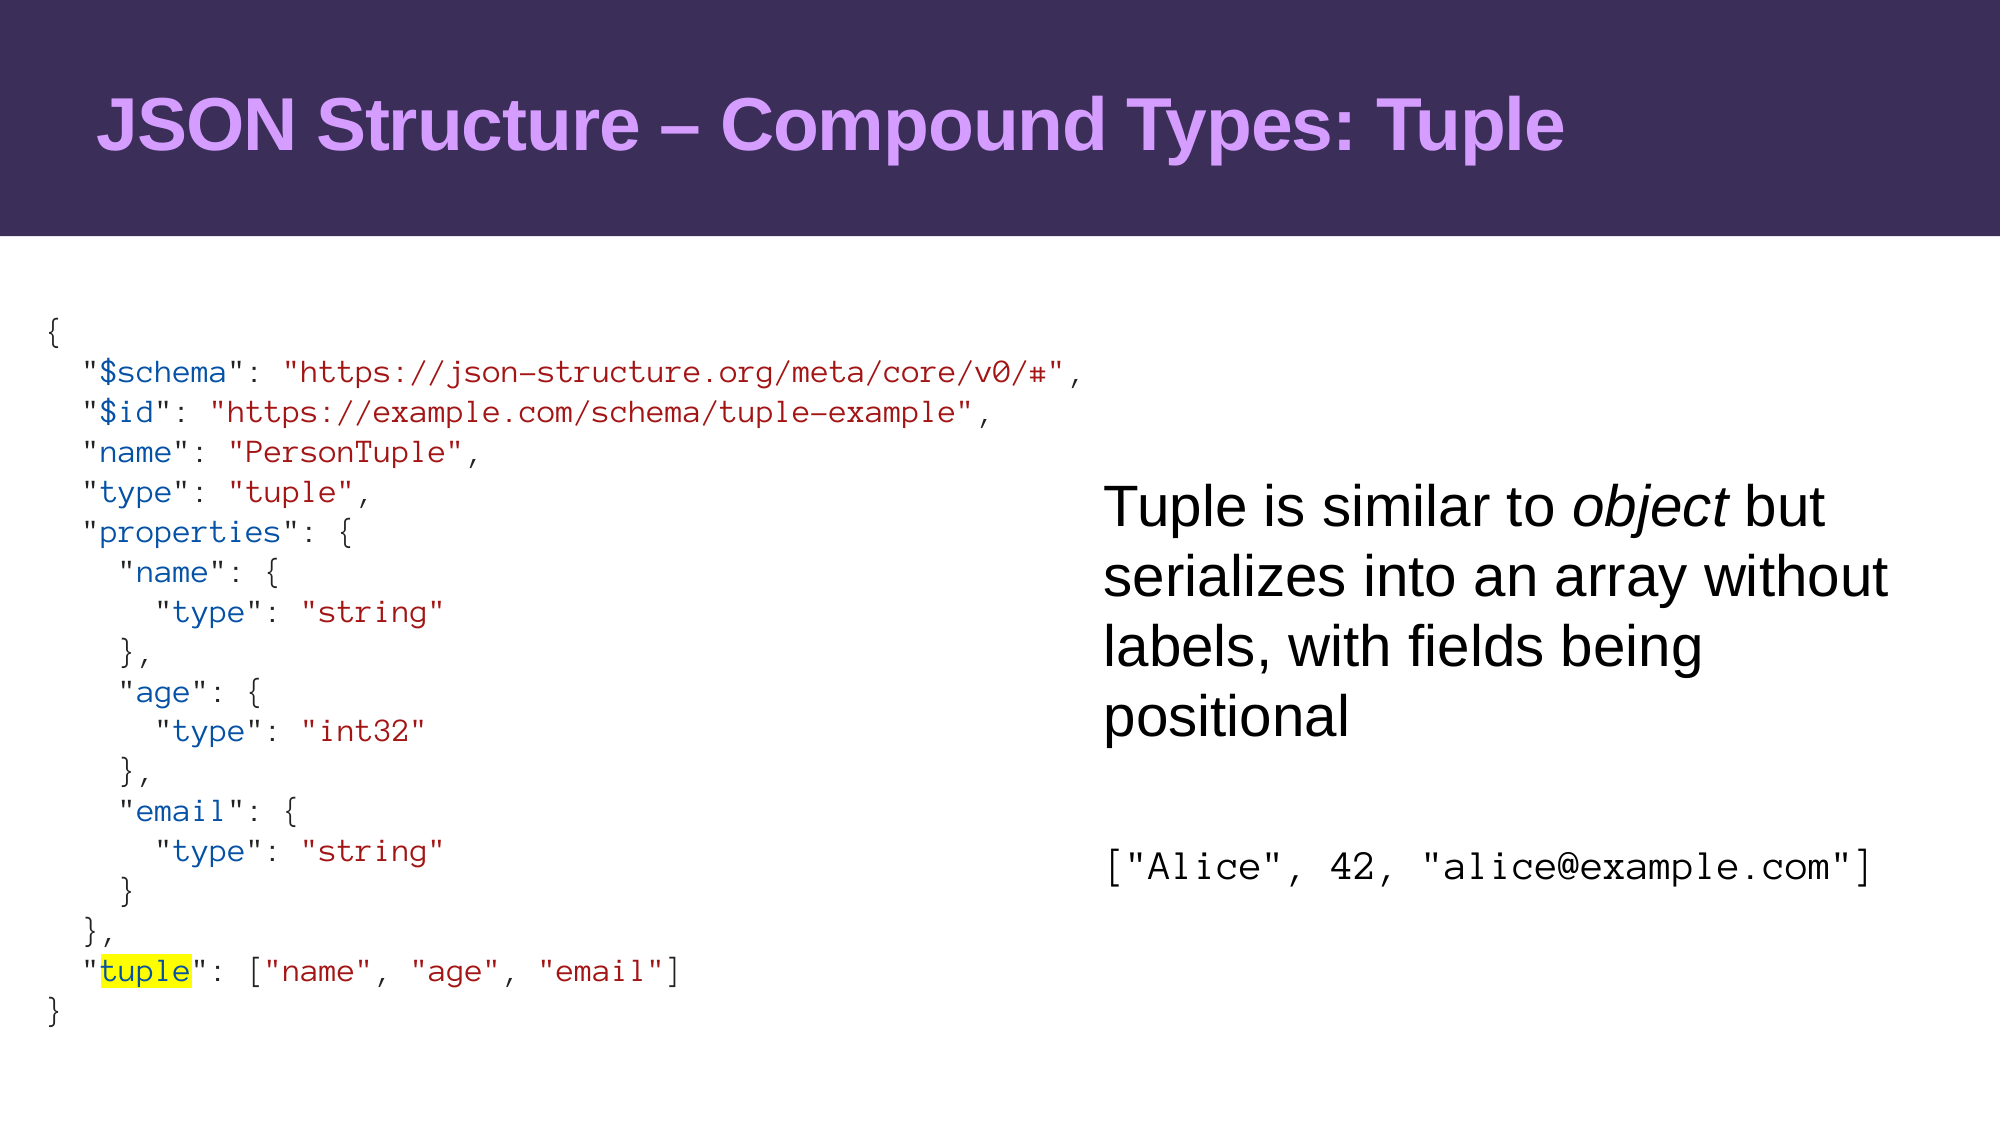

# JSON Structure – Compound Types: Tuple
{
  "$schema": "https://json-structure.org/meta/core/v0/#",
  "$id": "https://example.com/schema/tuple-example",
  "name": "PersonTuple",
  "type": "tuple",
  "properties": {
    "name": {
      "type": "string"
    },
    "age": {
      "type": "int32"
    },
    "email": {
      "type": "string"
    }
  },
  "tuple": ["name", "age", "email"]
}

Tuple is similar to object but serializes into an array without labels, with fields being positional

["Alice", 42, "alice@example.com"]